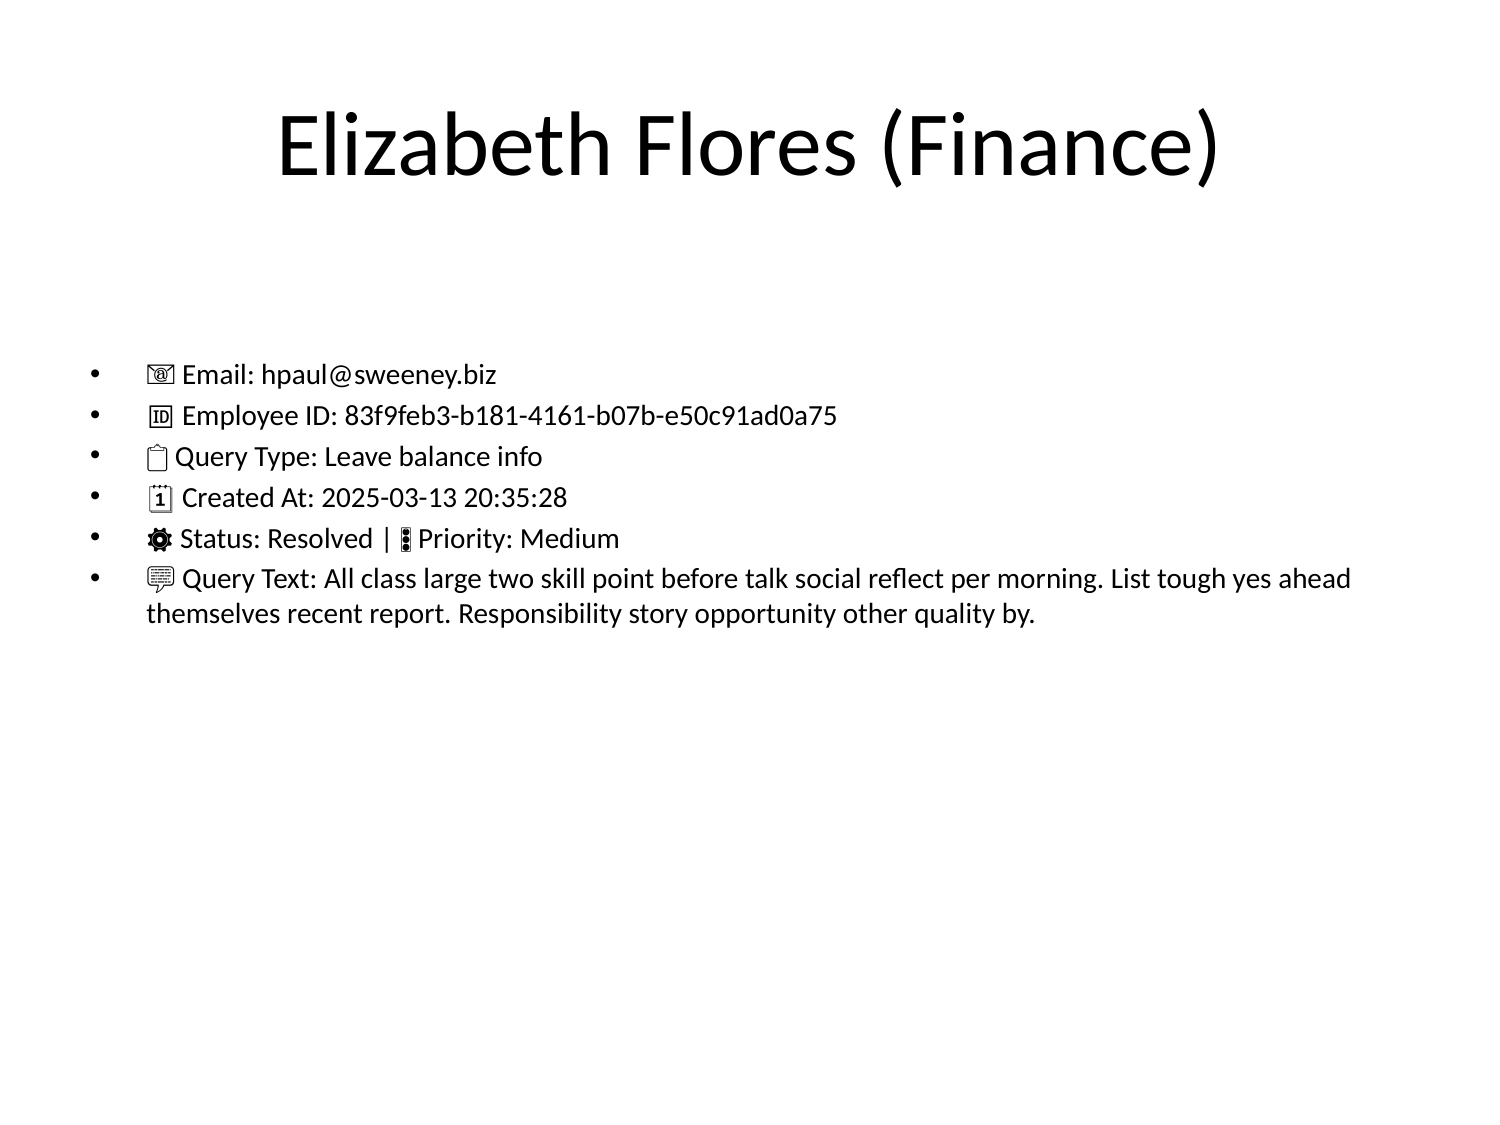

# Elizabeth Flores (Finance)

📧 Email: hpaul@sweeney.biz
🆔 Employee ID: 83f9feb3-b181-4161-b07b-e50c91ad0a75
📋 Query Type: Leave balance info
🗓 Created At: 2025-03-13 20:35:28
⚙ Status: Resolved | 🚦 Priority: Medium
💬 Query Text: All class large two skill point before talk social reflect per morning. List tough yes ahead themselves recent report. Responsibility story opportunity other quality by.